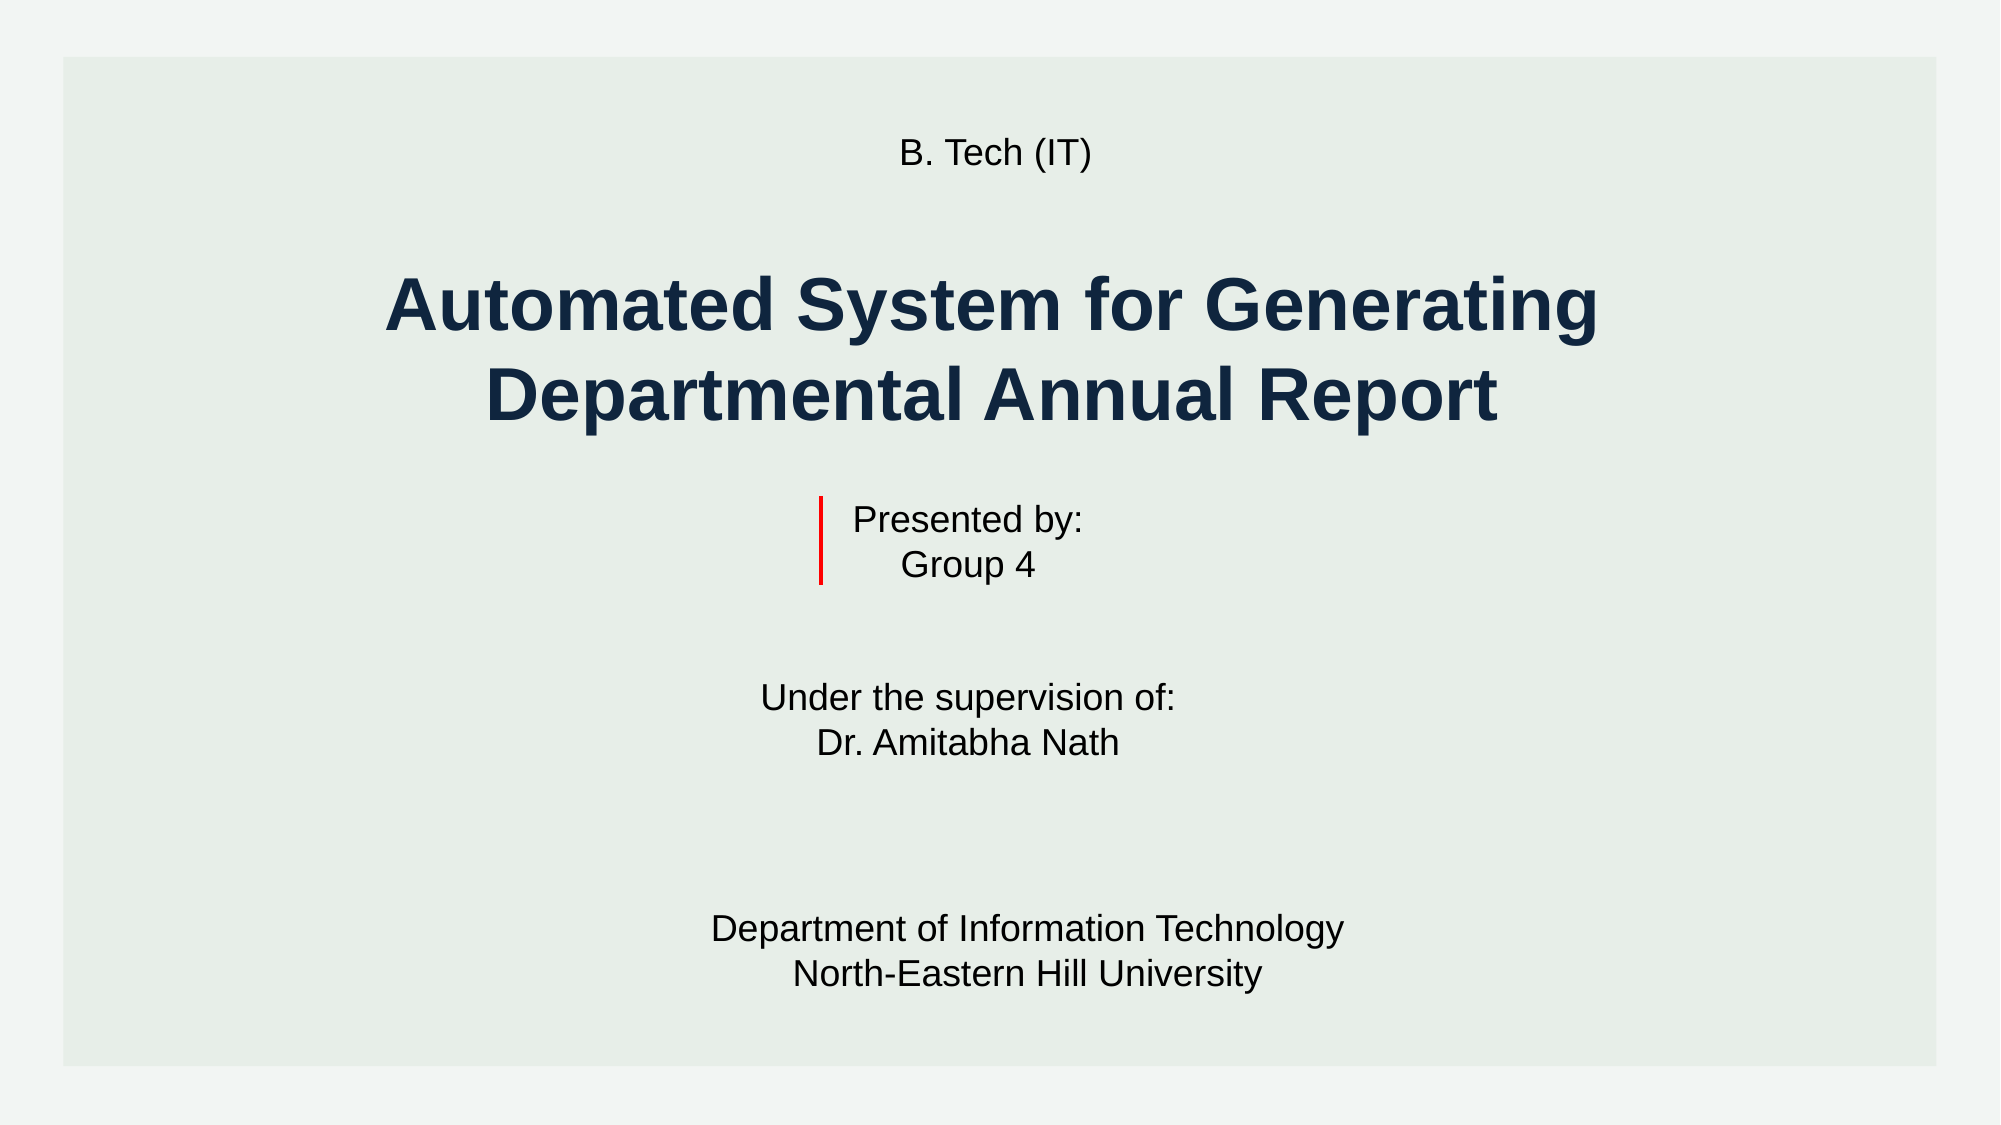

# B. Tech (IT)
Automated System for Generating Departmental Annual Report

Presented by:
Group 4
Under the supervision of:
Dr. Amitabha Nath
Department of Information Technology
North-Eastern Hill University